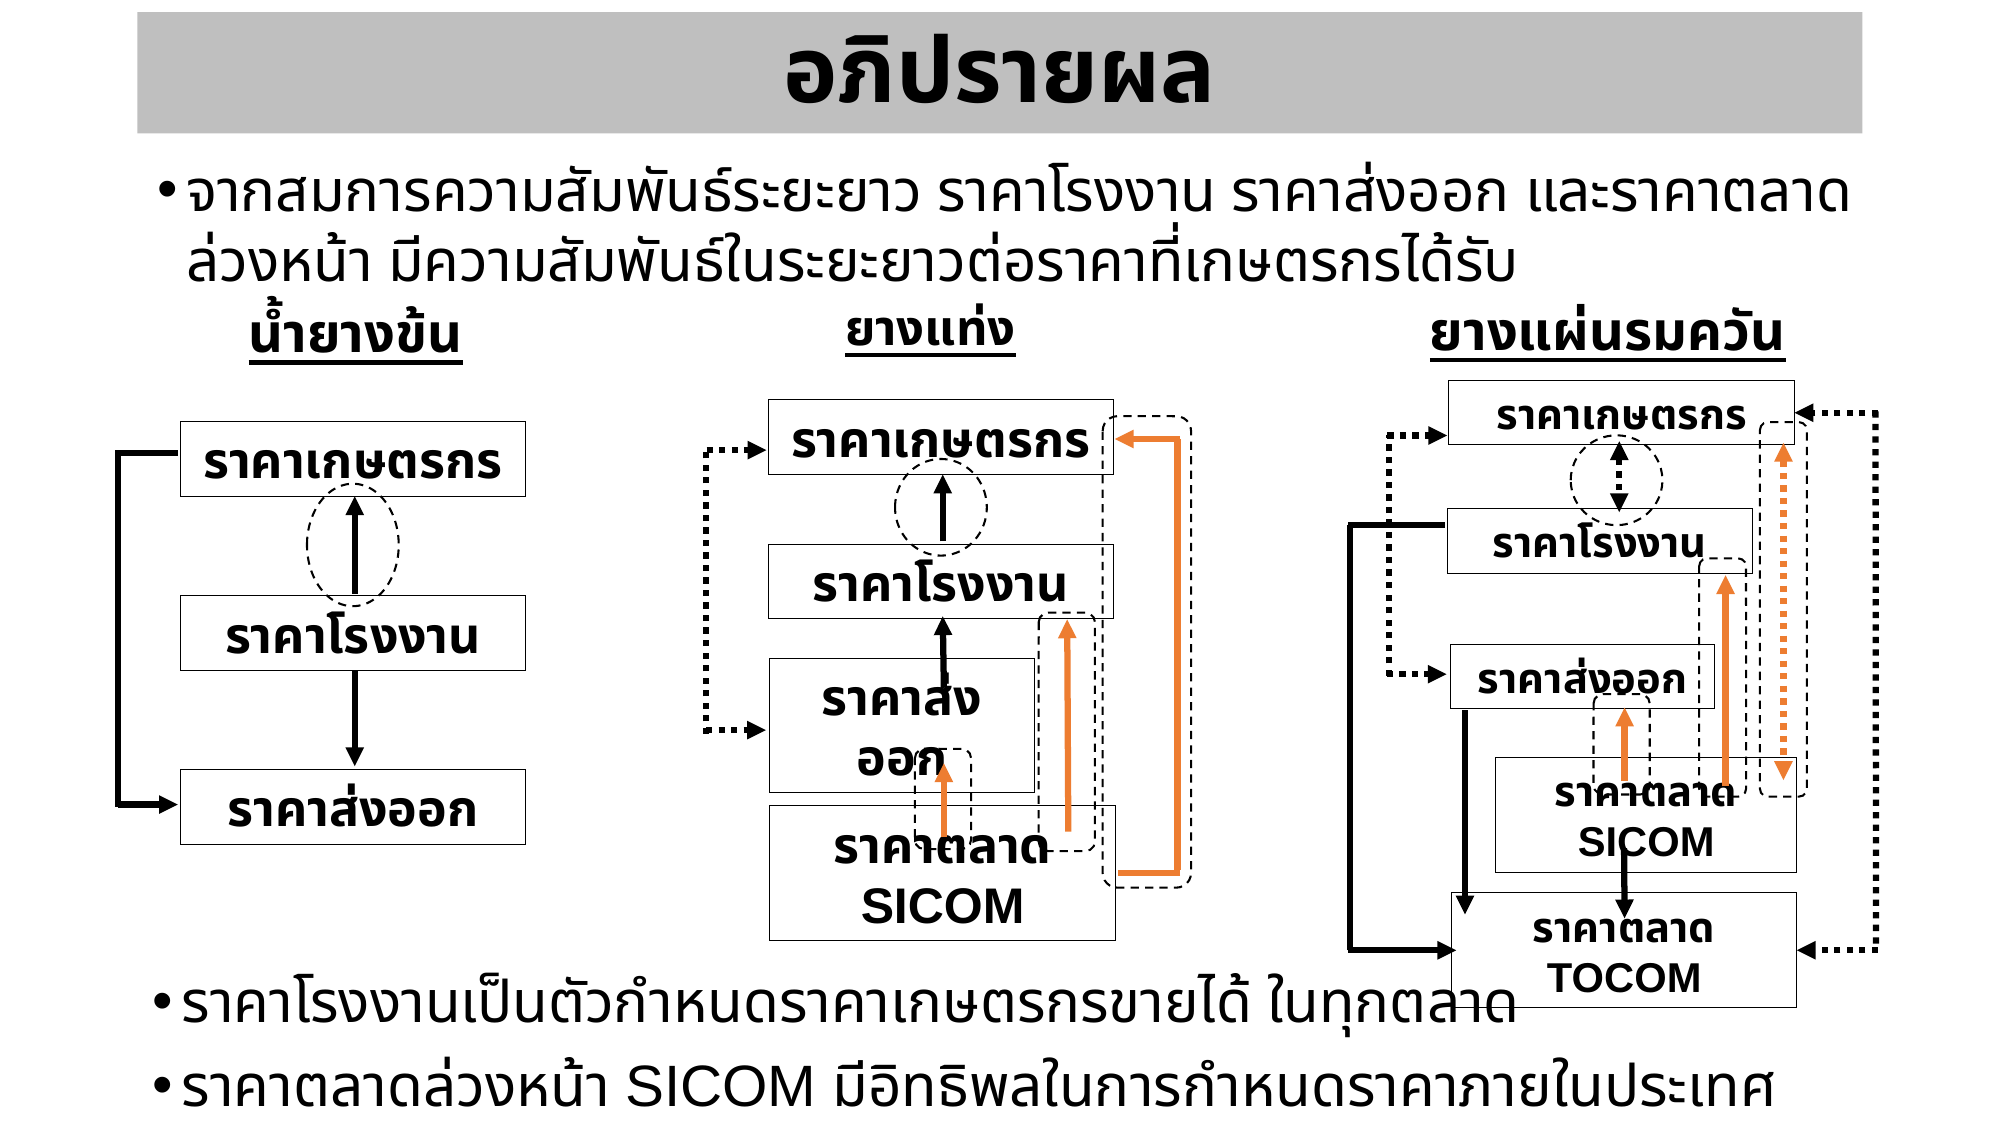

# อภิปรายผล
จากสมการความสัมพันธ์ระยะยาว ราคาโรงงาน ราคาส่งออก และราคาตลาดล่วงหน้า มีความสัมพันธ์ในระยะยาวต่อราคาที่เกษตรกรได้รับ
น้ำยางข้น
ราคาเกษตรกร

ราคาโรงงาน
ราคาส่งออก
ยางแท่ง
ราคาเกษตรกร

ราคาโรงงาน

ราคาส่งออก

ราคาตลาด SICOM
ยางแผ่นรมควัน
ราคาเกษตรกร

ราคาโรงงาน

ราคาส่งออก

ราคาตลาด SICOM
ราคาตลาด TOCOM
ราคาโรงงานเป็นตัวกำหนดราคาเกษตรกรขายได้ ในทุกตลาด
ราคาตลาดล่วงหน้า SICOM มีอิทธิพลในการกำหนดราคาภายในประเทศ